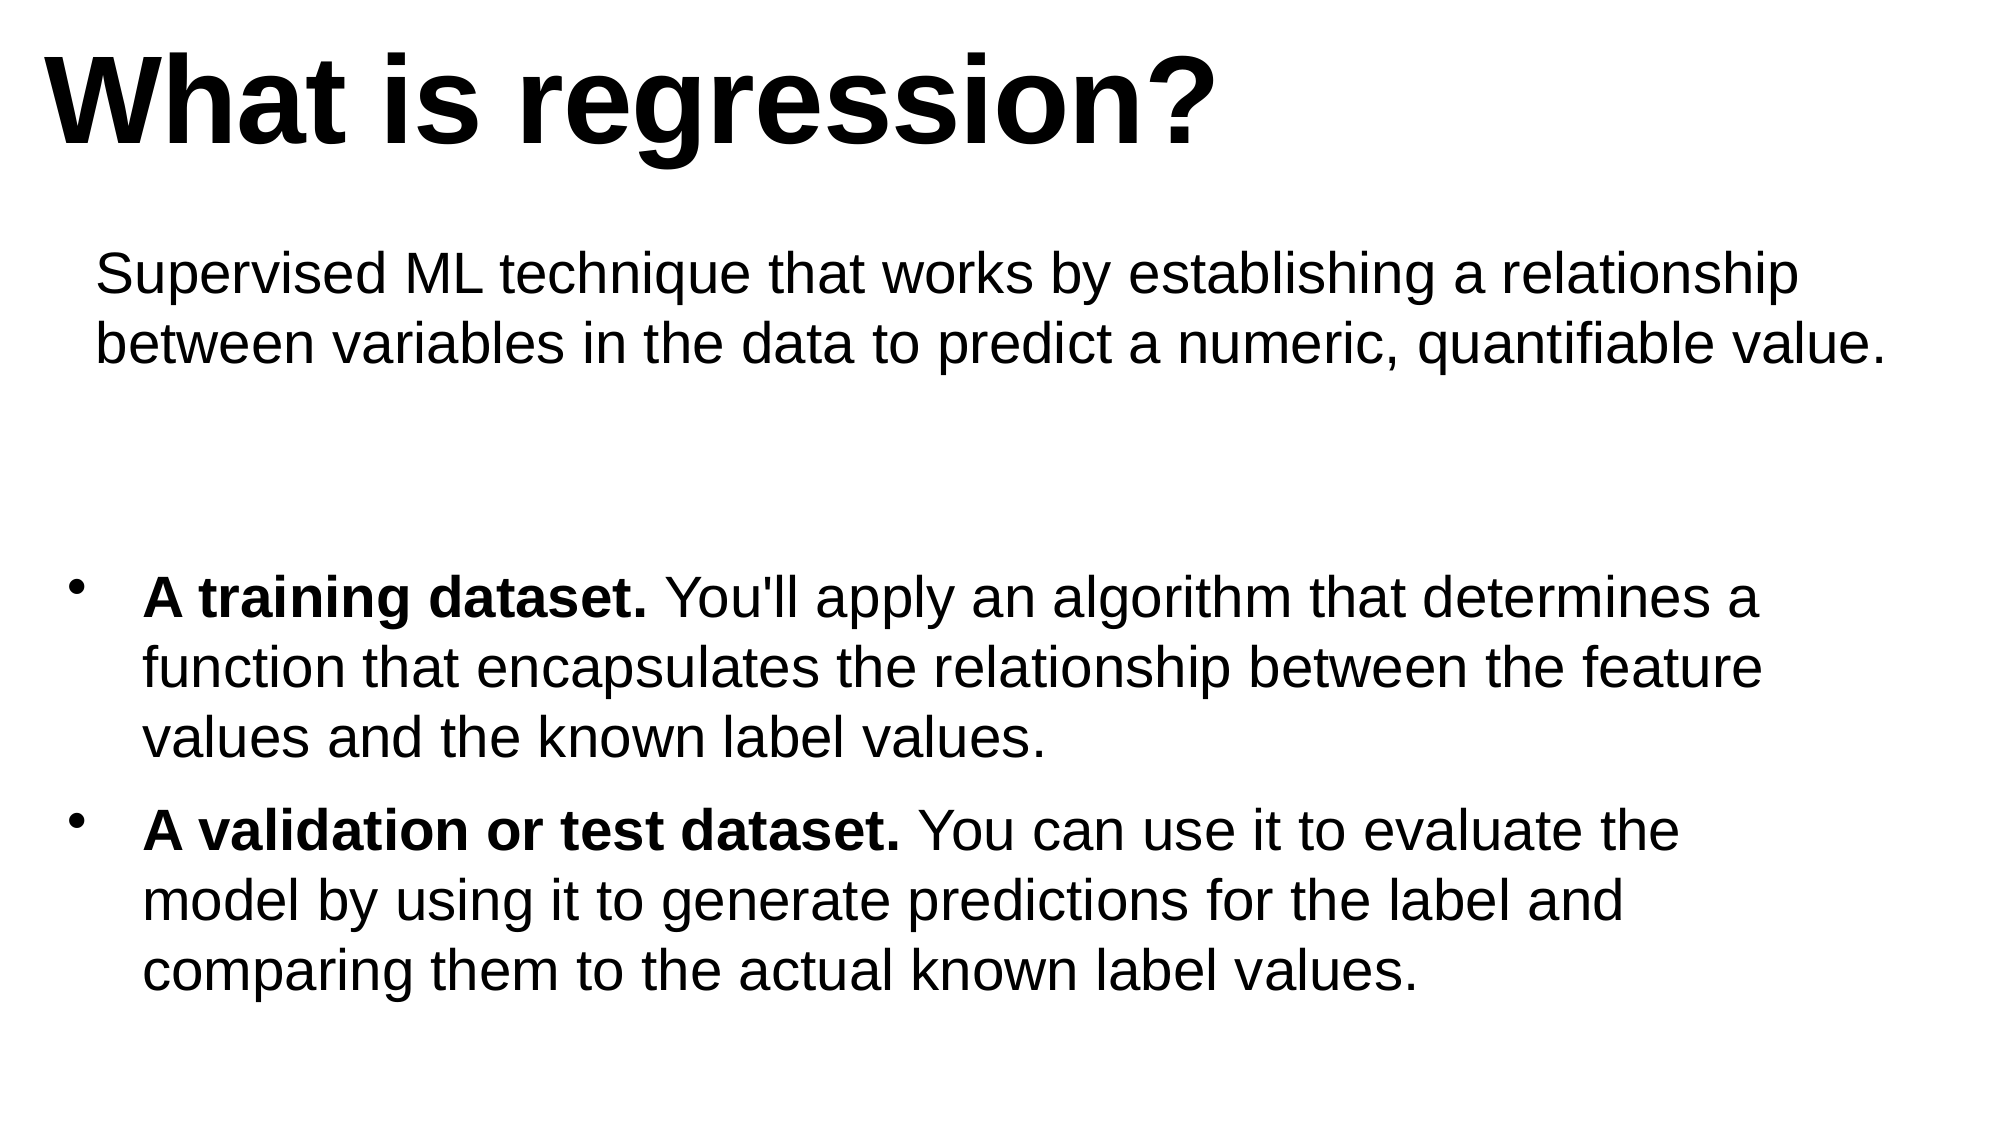

# What is regression?
Supervised ML technique that works by establishing a relationship between variables in the data to predict a numeric, quantifiable value.
A training dataset. You'll apply an algorithm that determines a function that encapsulates the relationship between the feature values and the known label values.
A validation or test dataset. You can use it to evaluate the model by using it to generate predictions for the label and comparing them to the actual known label values.